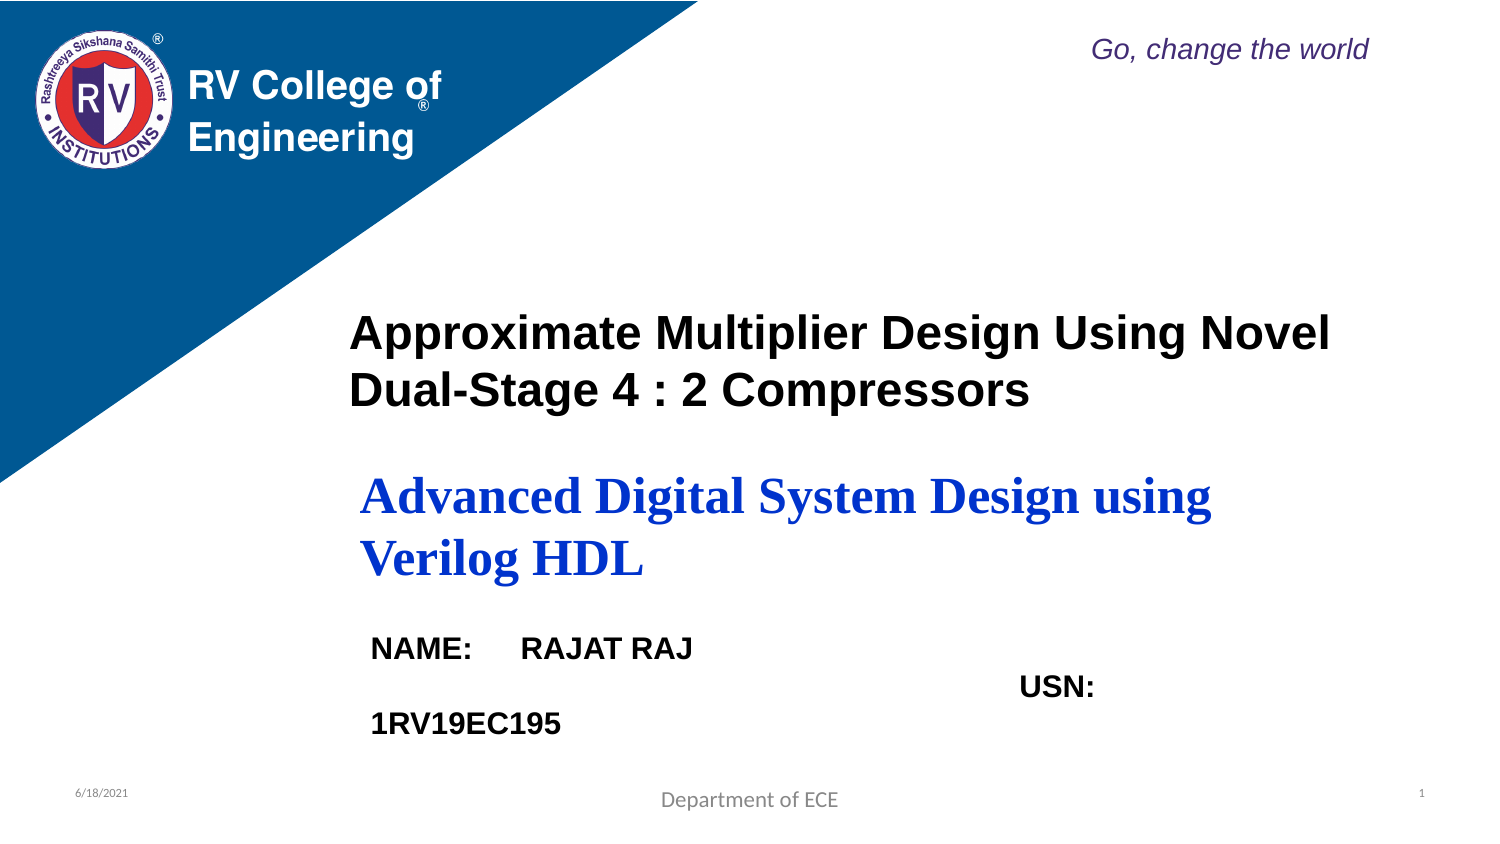

Go, change the world

RV College of
Engineering

Approximate Multiplier Design Using Novel Dual-Stage 4 : 2 Compressors
Advanced Digital System Design using Verilog HDL

NAME:	RAJAT RAJ	          				                                        USN:	1RV19EC195
6/18/2021
Department of ECE
1